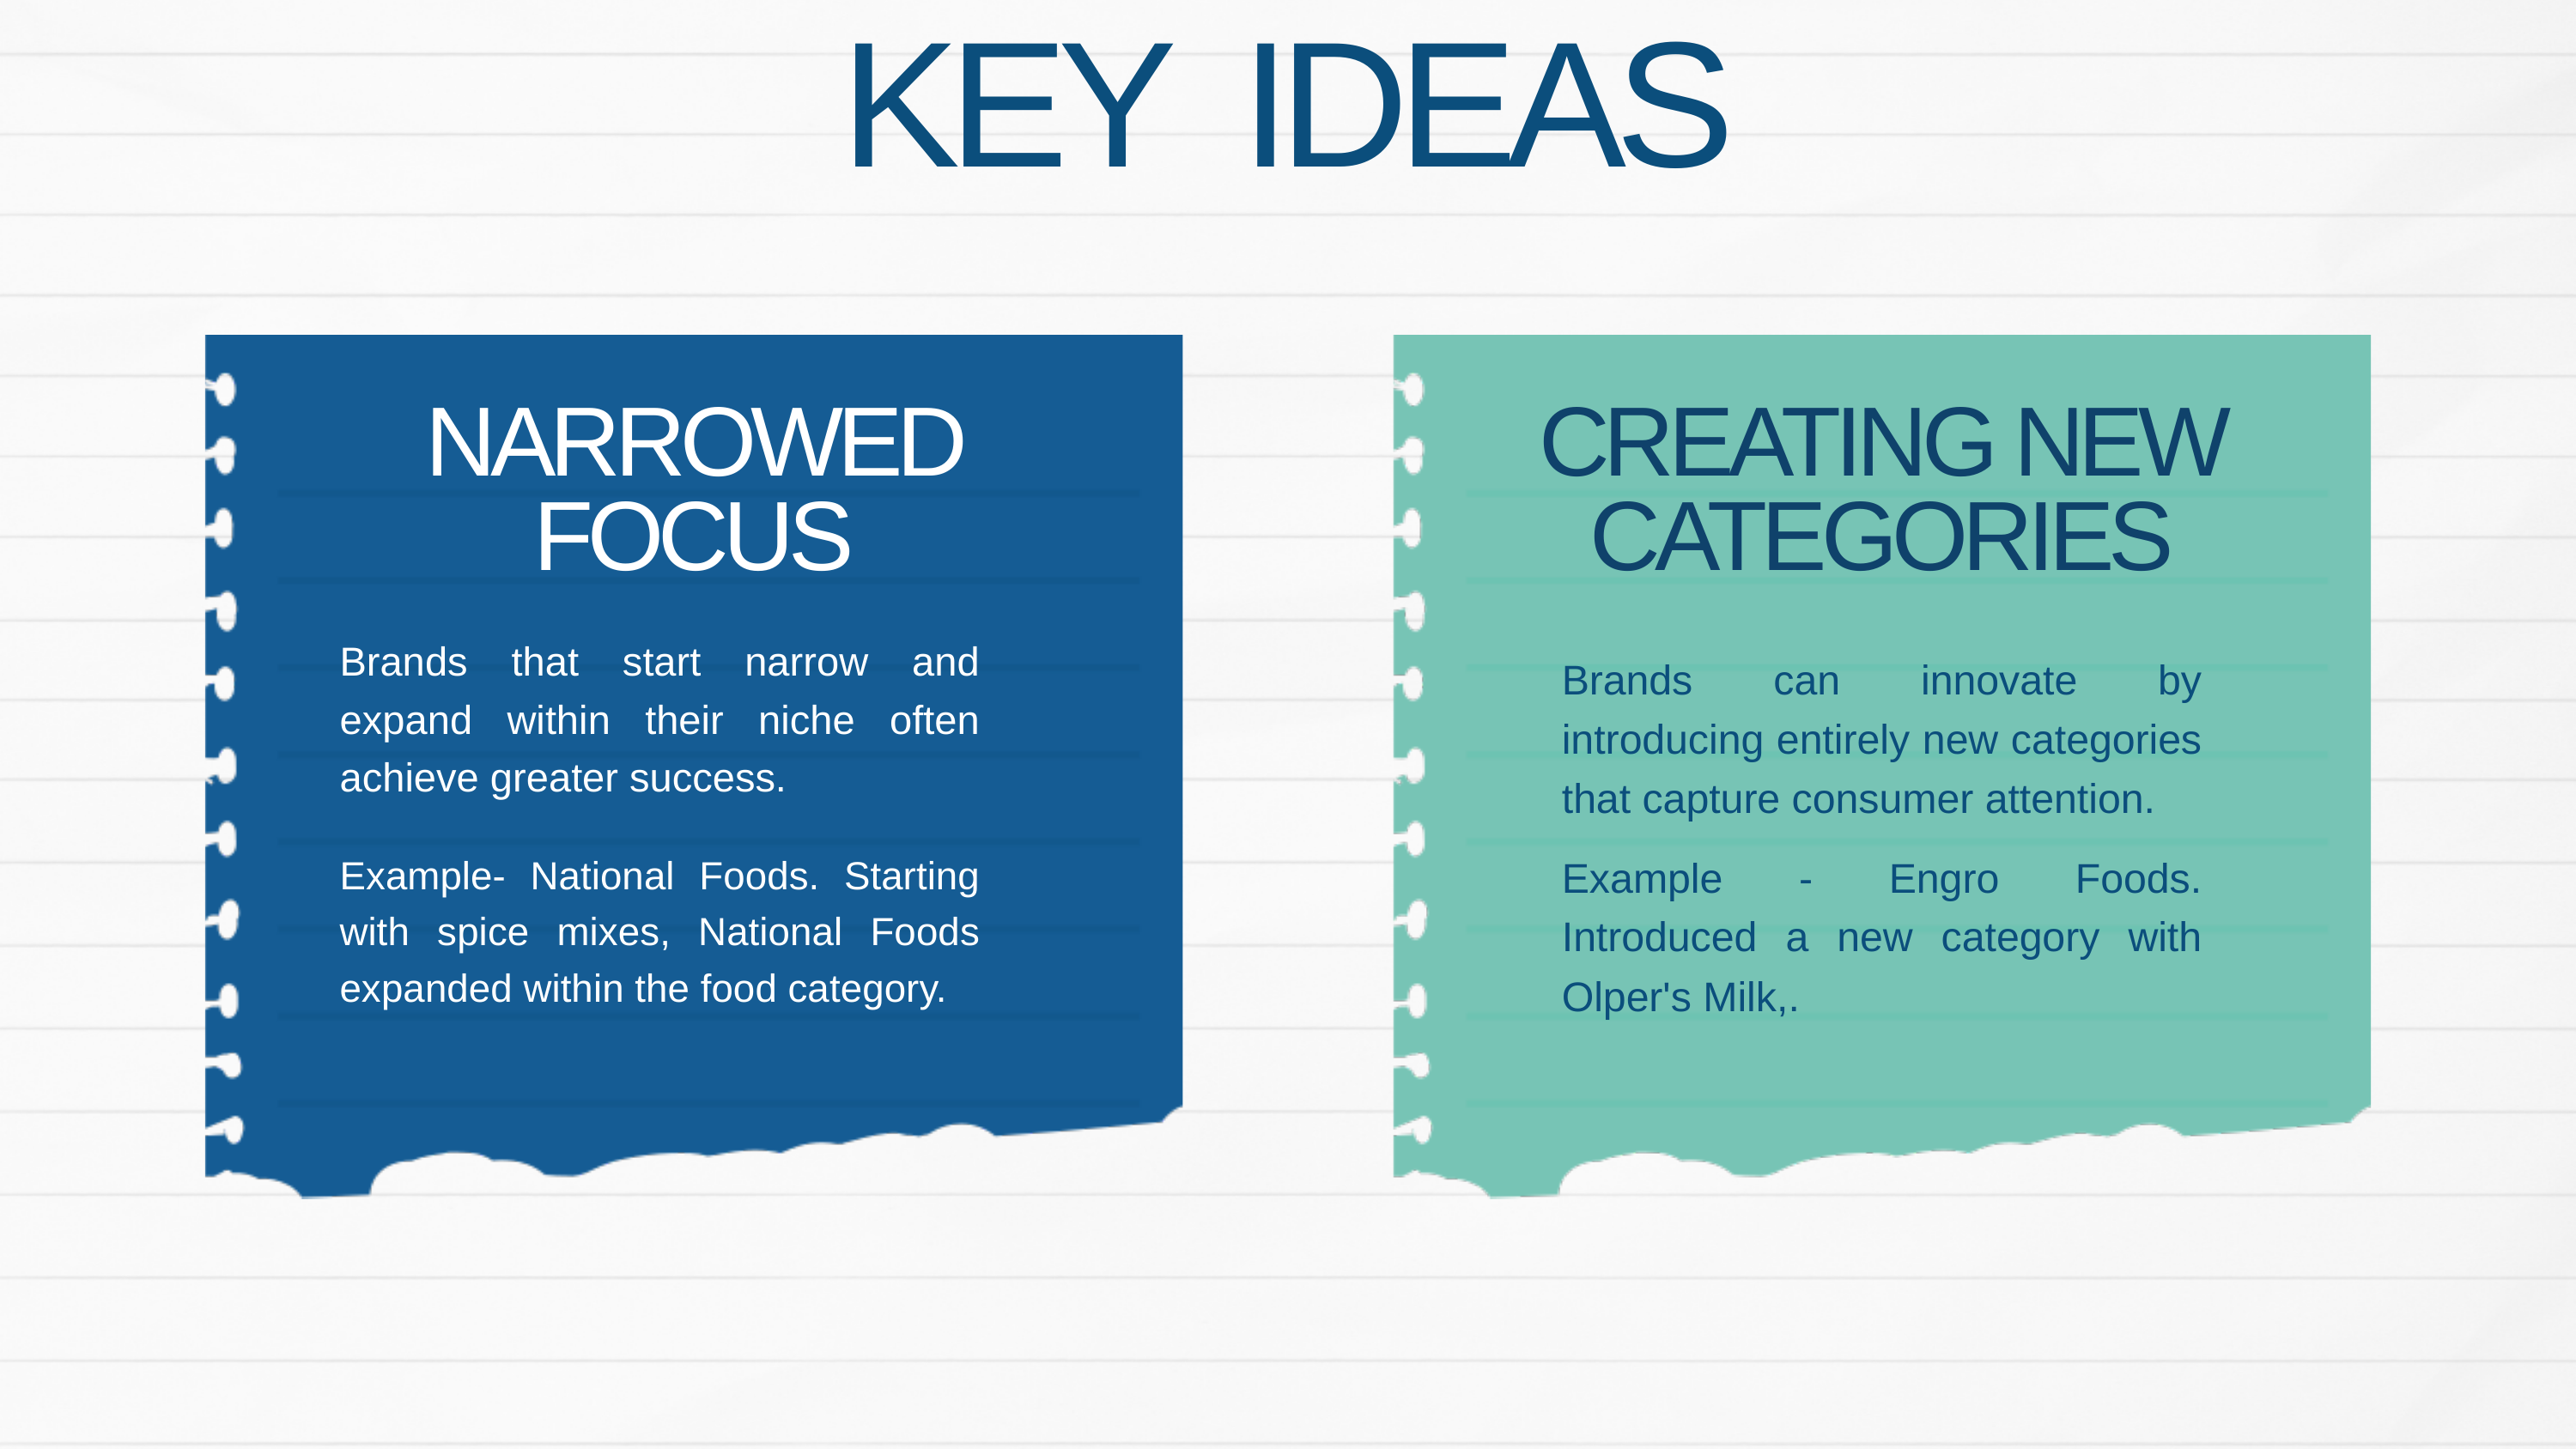

KEY  IDEAS

NARROWED FOCUS
CREATING NEW CATEGORIES
Brands that start narrow and expand within their niche often achieve greater success.
Brands can innovate by introducing entirely new categories that capture consumer attention.
Example- National Foods. Starting with spice mixes, National Foods expanded within the food category.
Example - Engro Foods. Introduced a new category with Olper's Milk,.